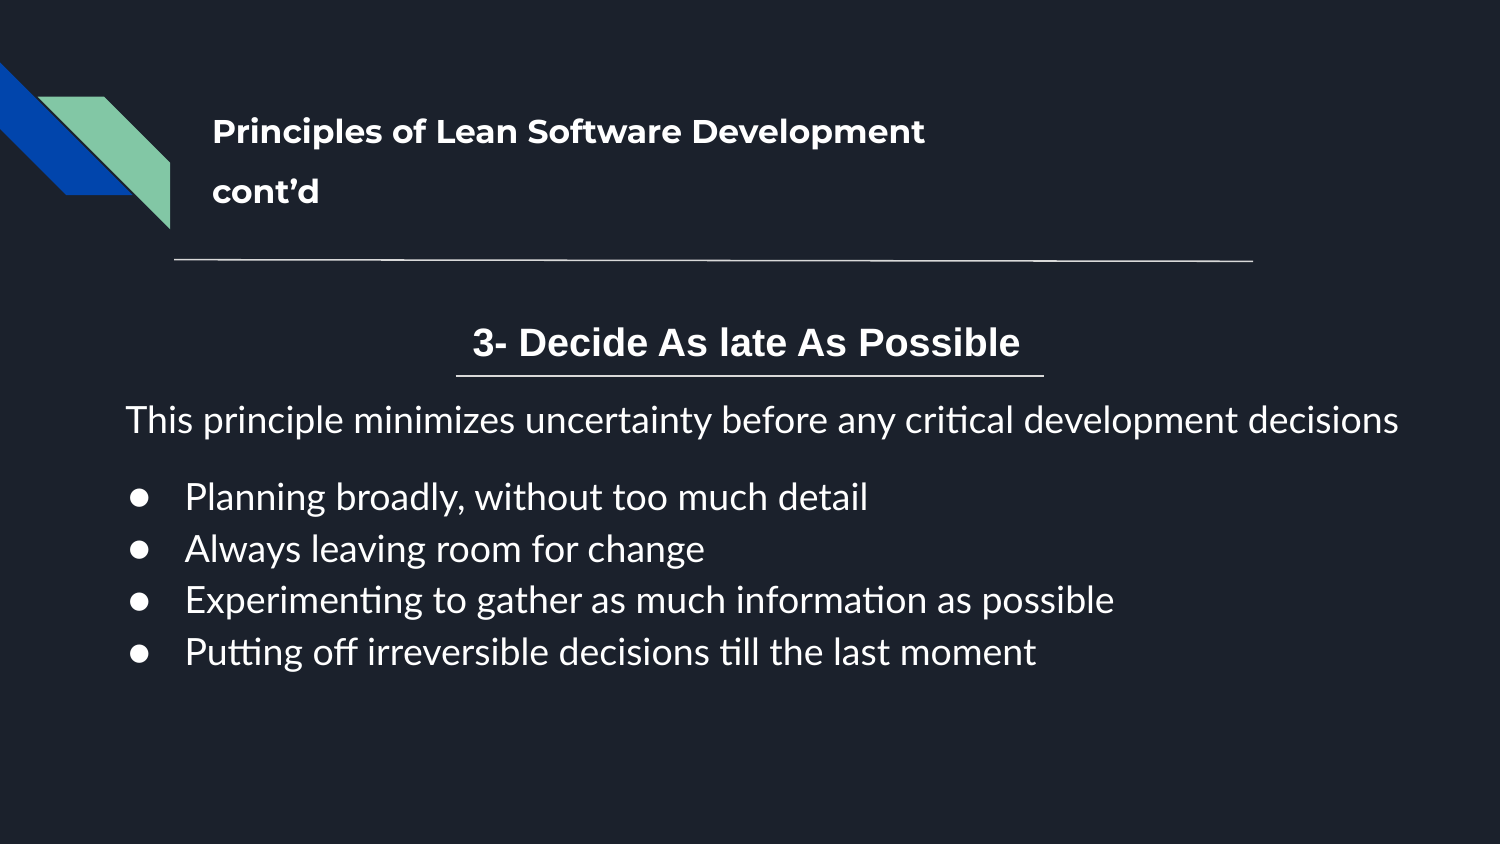

# Principles of Lean Software Development
cont’d
                                 3- Decide As late As Possible
  This principle minimizes uncertainty before any critical development decisions
Planning broadly, without too much detail
Always leaving room for change
Experimenting to gather as much information as possible
Putting off irreversible decisions till the last moment